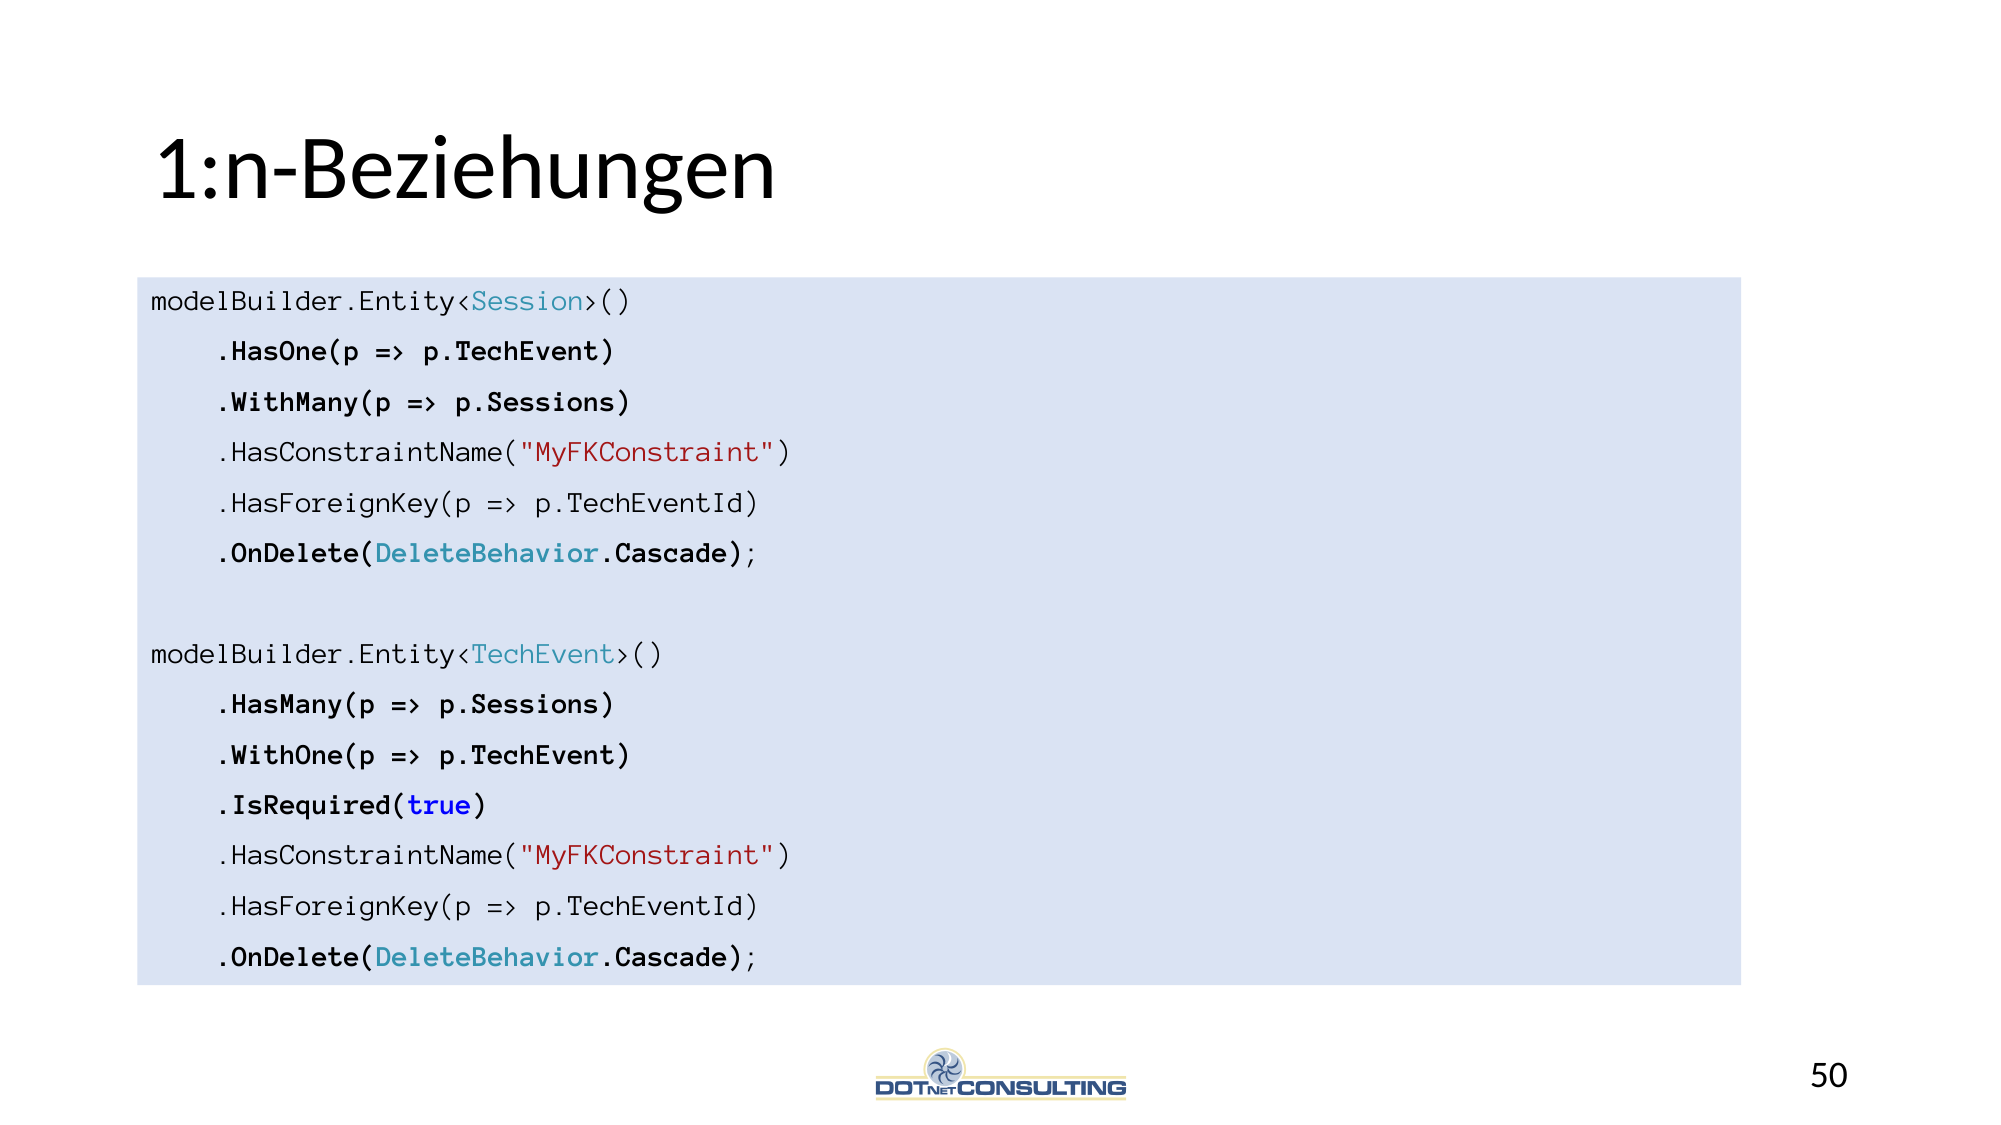

# 1:n-Beziehungen
modelBuilder.Entity<Session>()
    .HasOne(p => p.TechEvent)
    .WithMany(p => p.Sessions)
    .HasConstraintName("MyFKConstraint")
    .HasForeignKey(p => p.TechEventId)
    .OnDelete(DeleteBehavior.Cascade);

modelBuilder.Entity<TechEvent>()
    .HasMany(p => p.Sessions)
    .WithOne(p => p.TechEvent)
    .IsRequired(true)
    .HasConstraintName("MyFKConstraint")
    .HasForeignKey(p => p.TechEventId)
    .OnDelete(DeleteBehavior.Cascade);
50